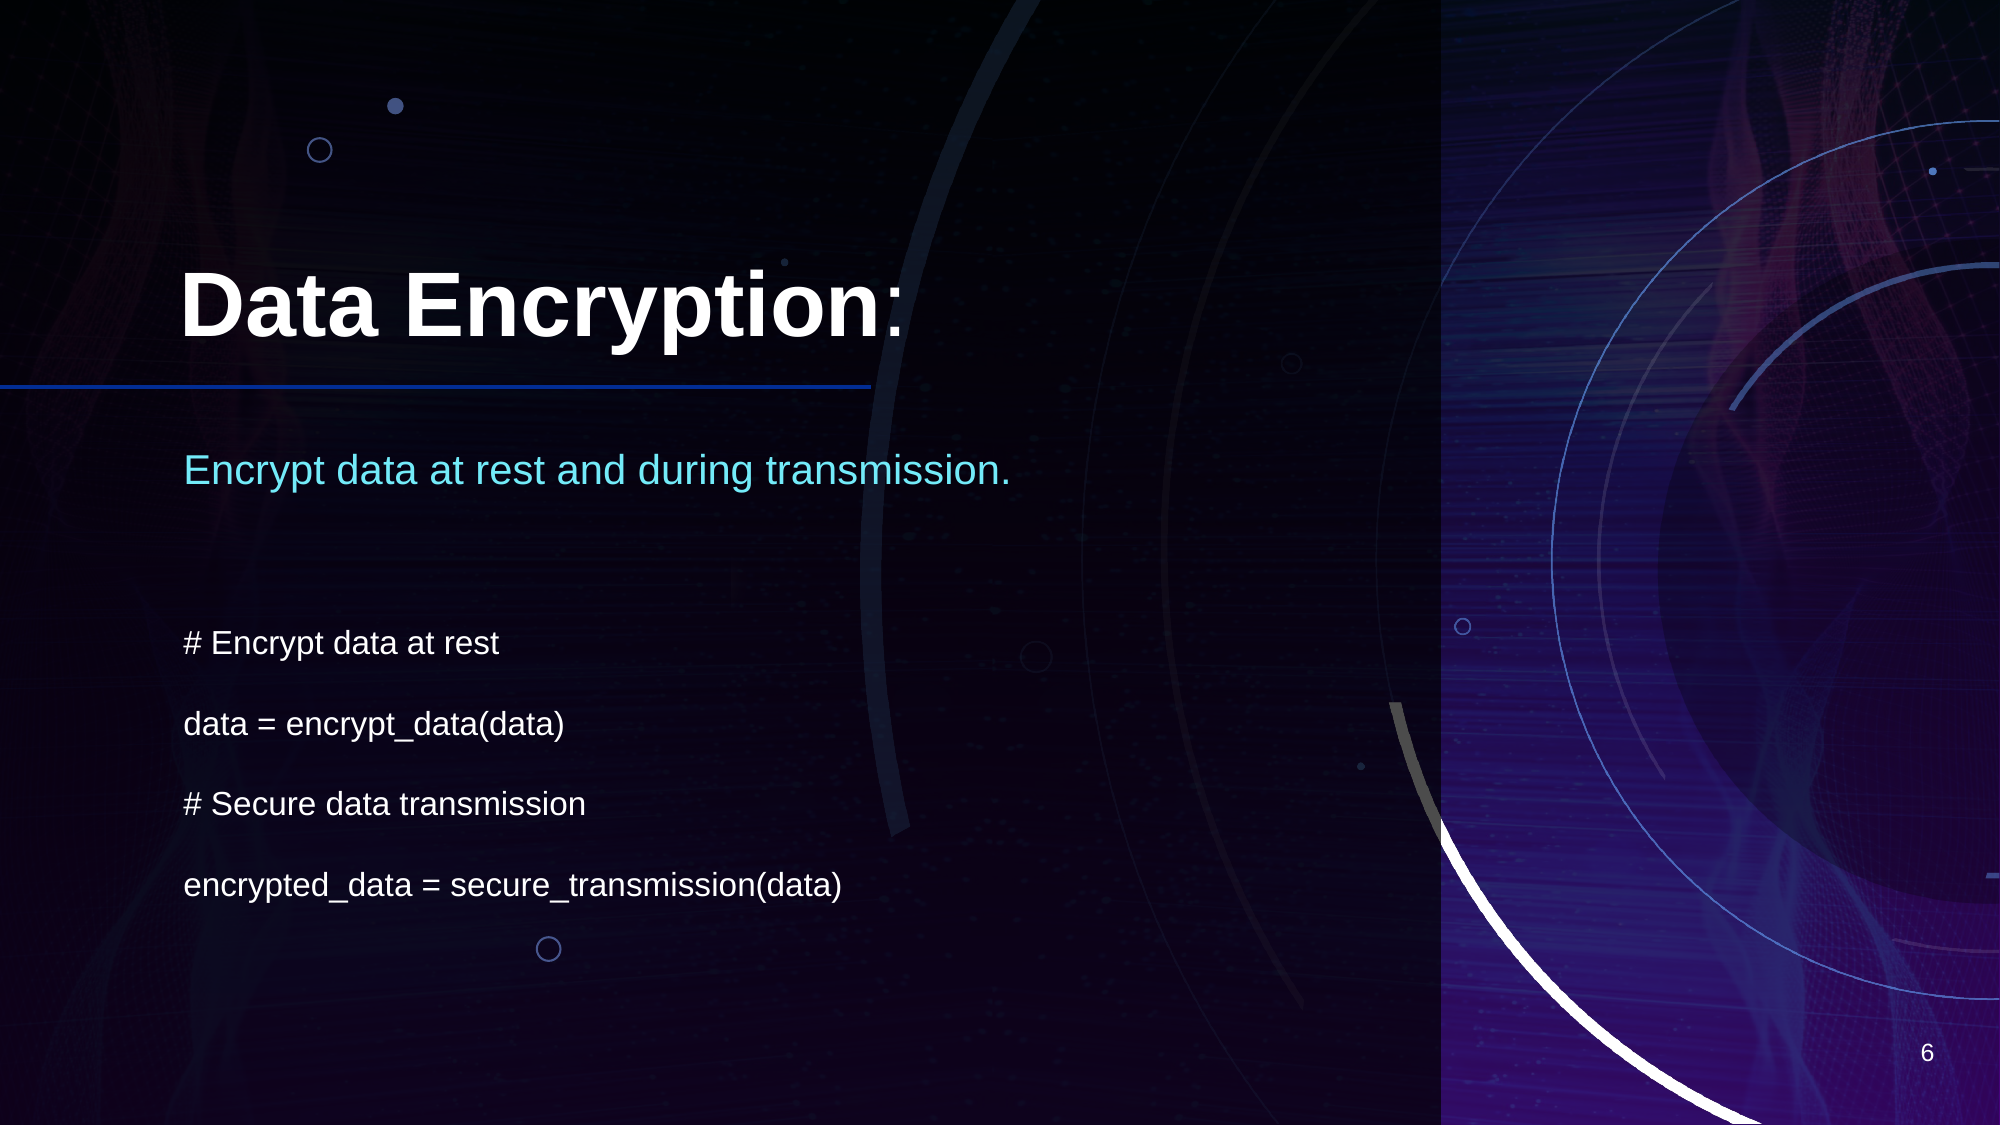

# Data Encryption:
Encrypt data at rest and during transmission.

# Encrypt data at rest
data = encrypt_data(data)
# Secure data transmission
encrypted_data = secure_transmission(data)

6